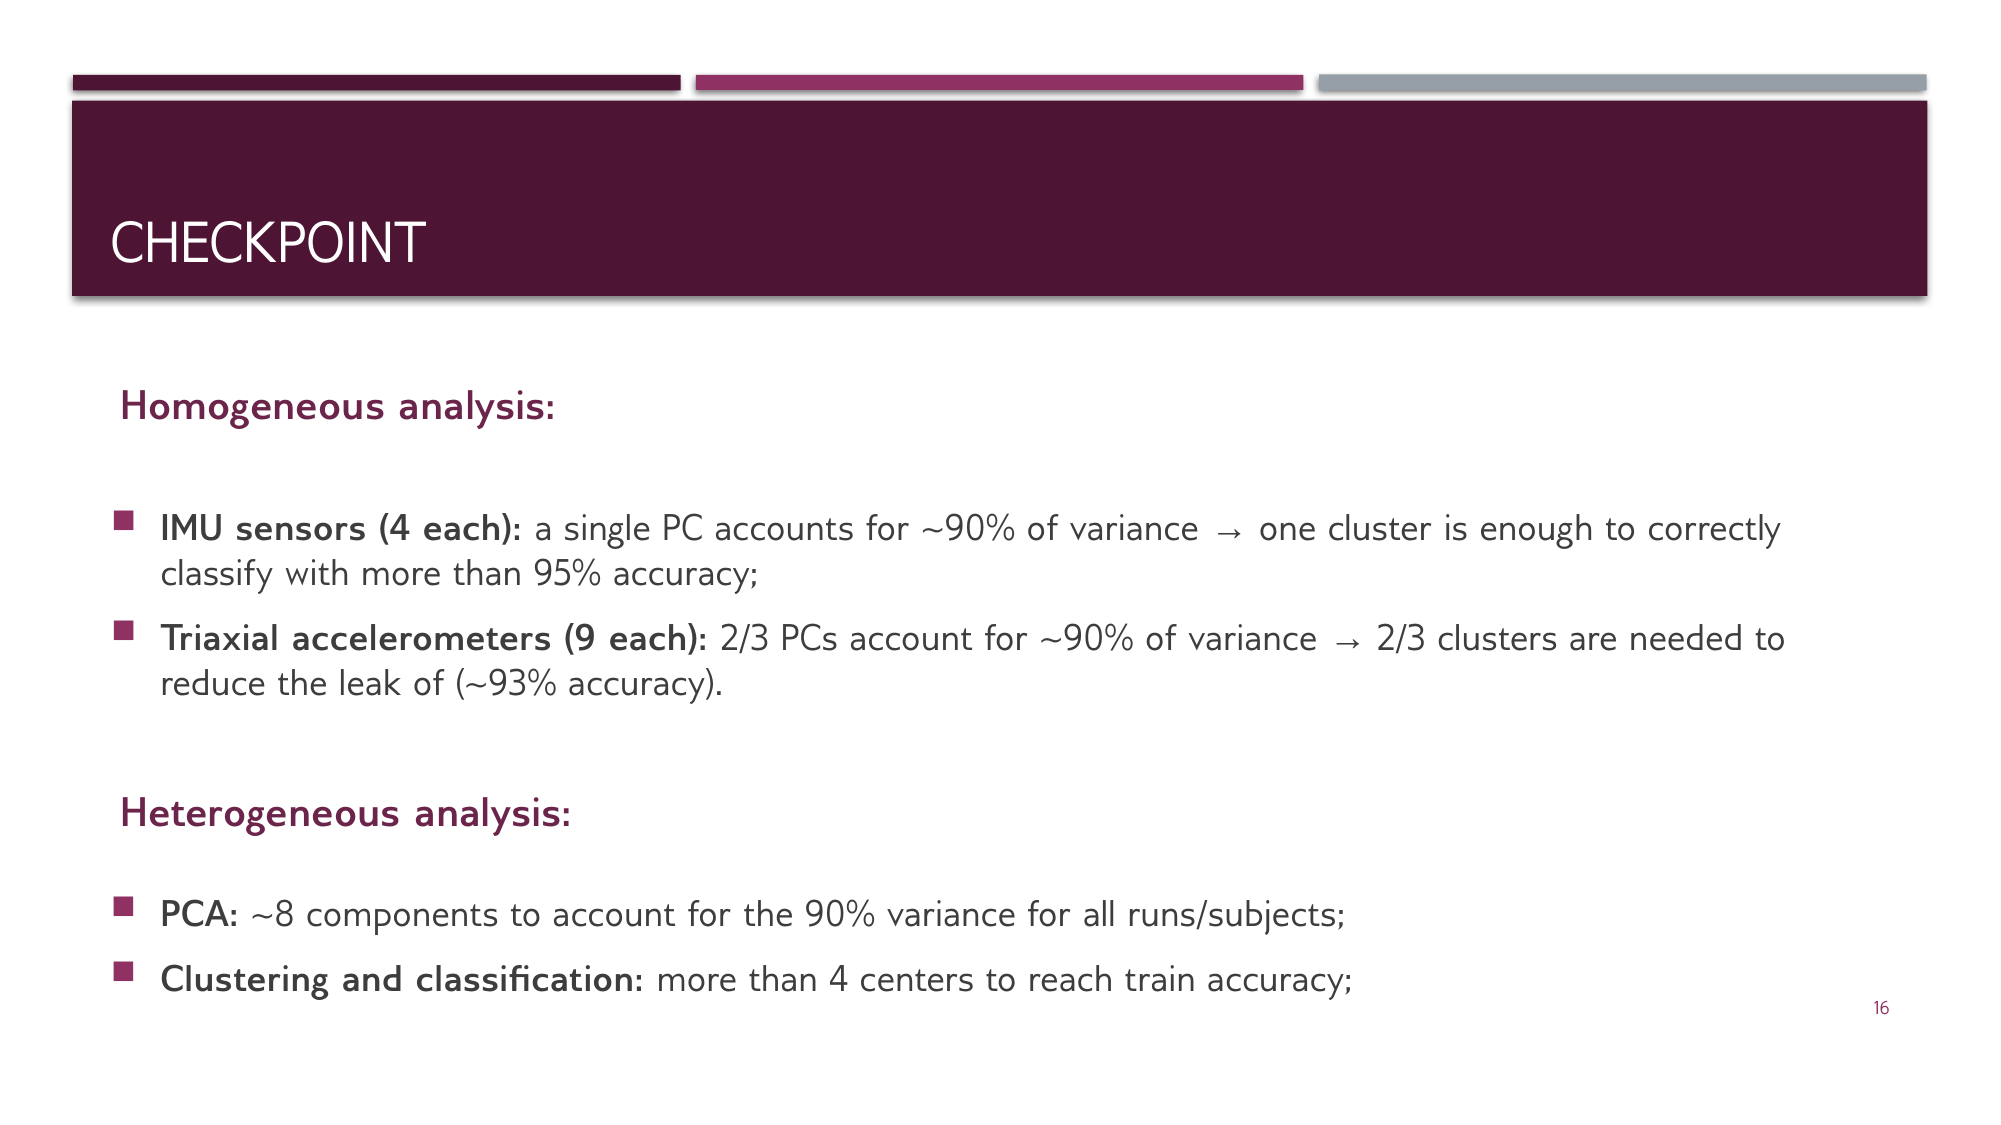

# checkpoint
Homogeneous analysis:
IMU sensors (4 each): a single PC accounts for ~90% of variance → one cluster is enough to correctly classify with more than 95% accuracy;
Triaxial accelerometers (9 each): 2/3 PCs account for ~90% of variance → 2/3 clusters are needed to reduce the leak of (~93% accuracy).

Heterogeneous analysis:
PCA: ~8 components to account for the 90% variance for all runs/subjects;
Clustering and classification: more than 4 centers to reach train accuracy;

16